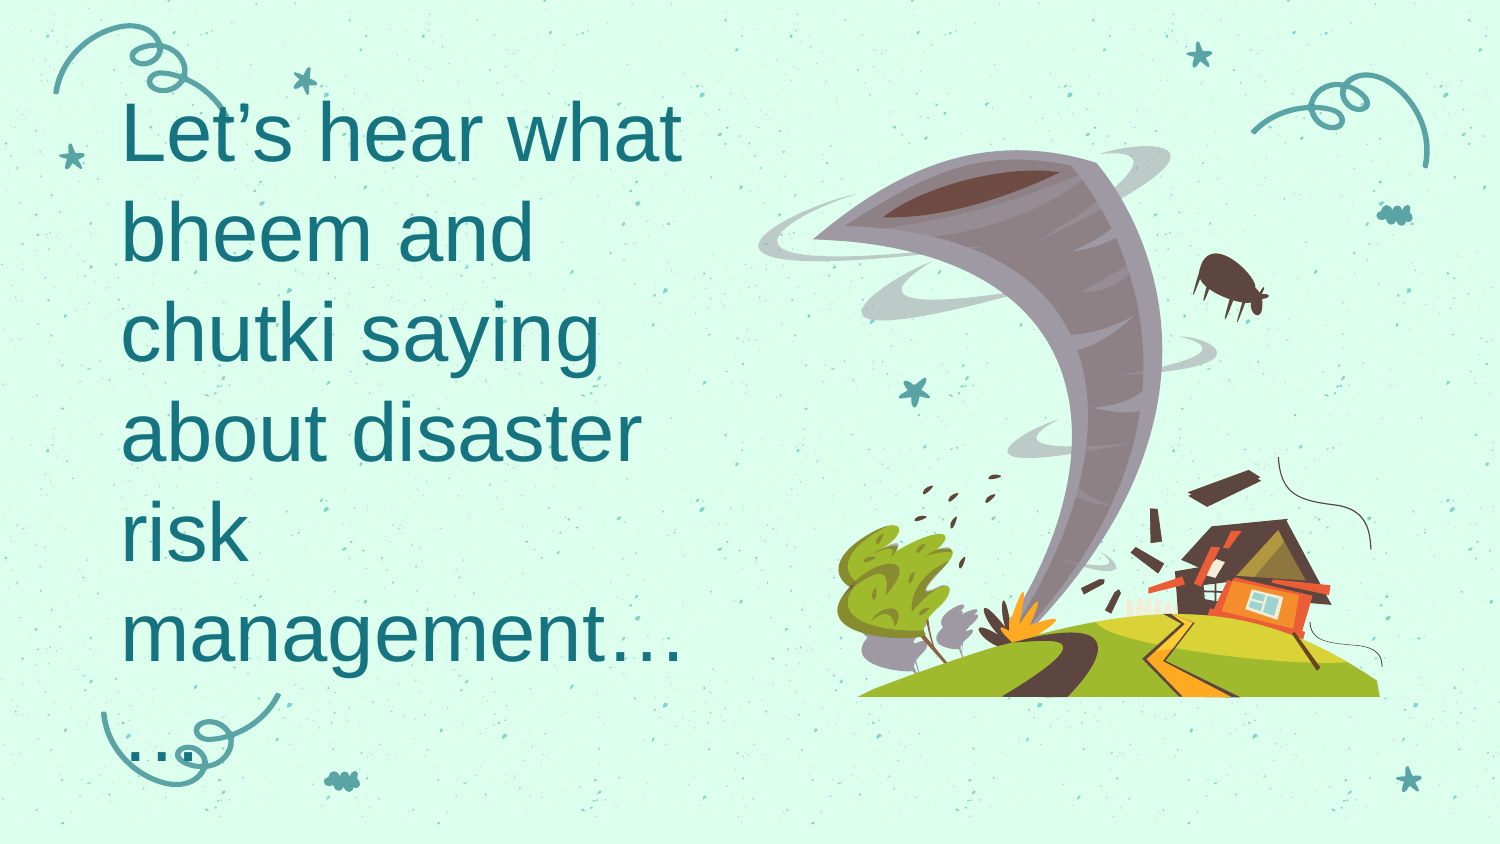

# Let’s hear what bheem and chutki saying about disaster risk management……